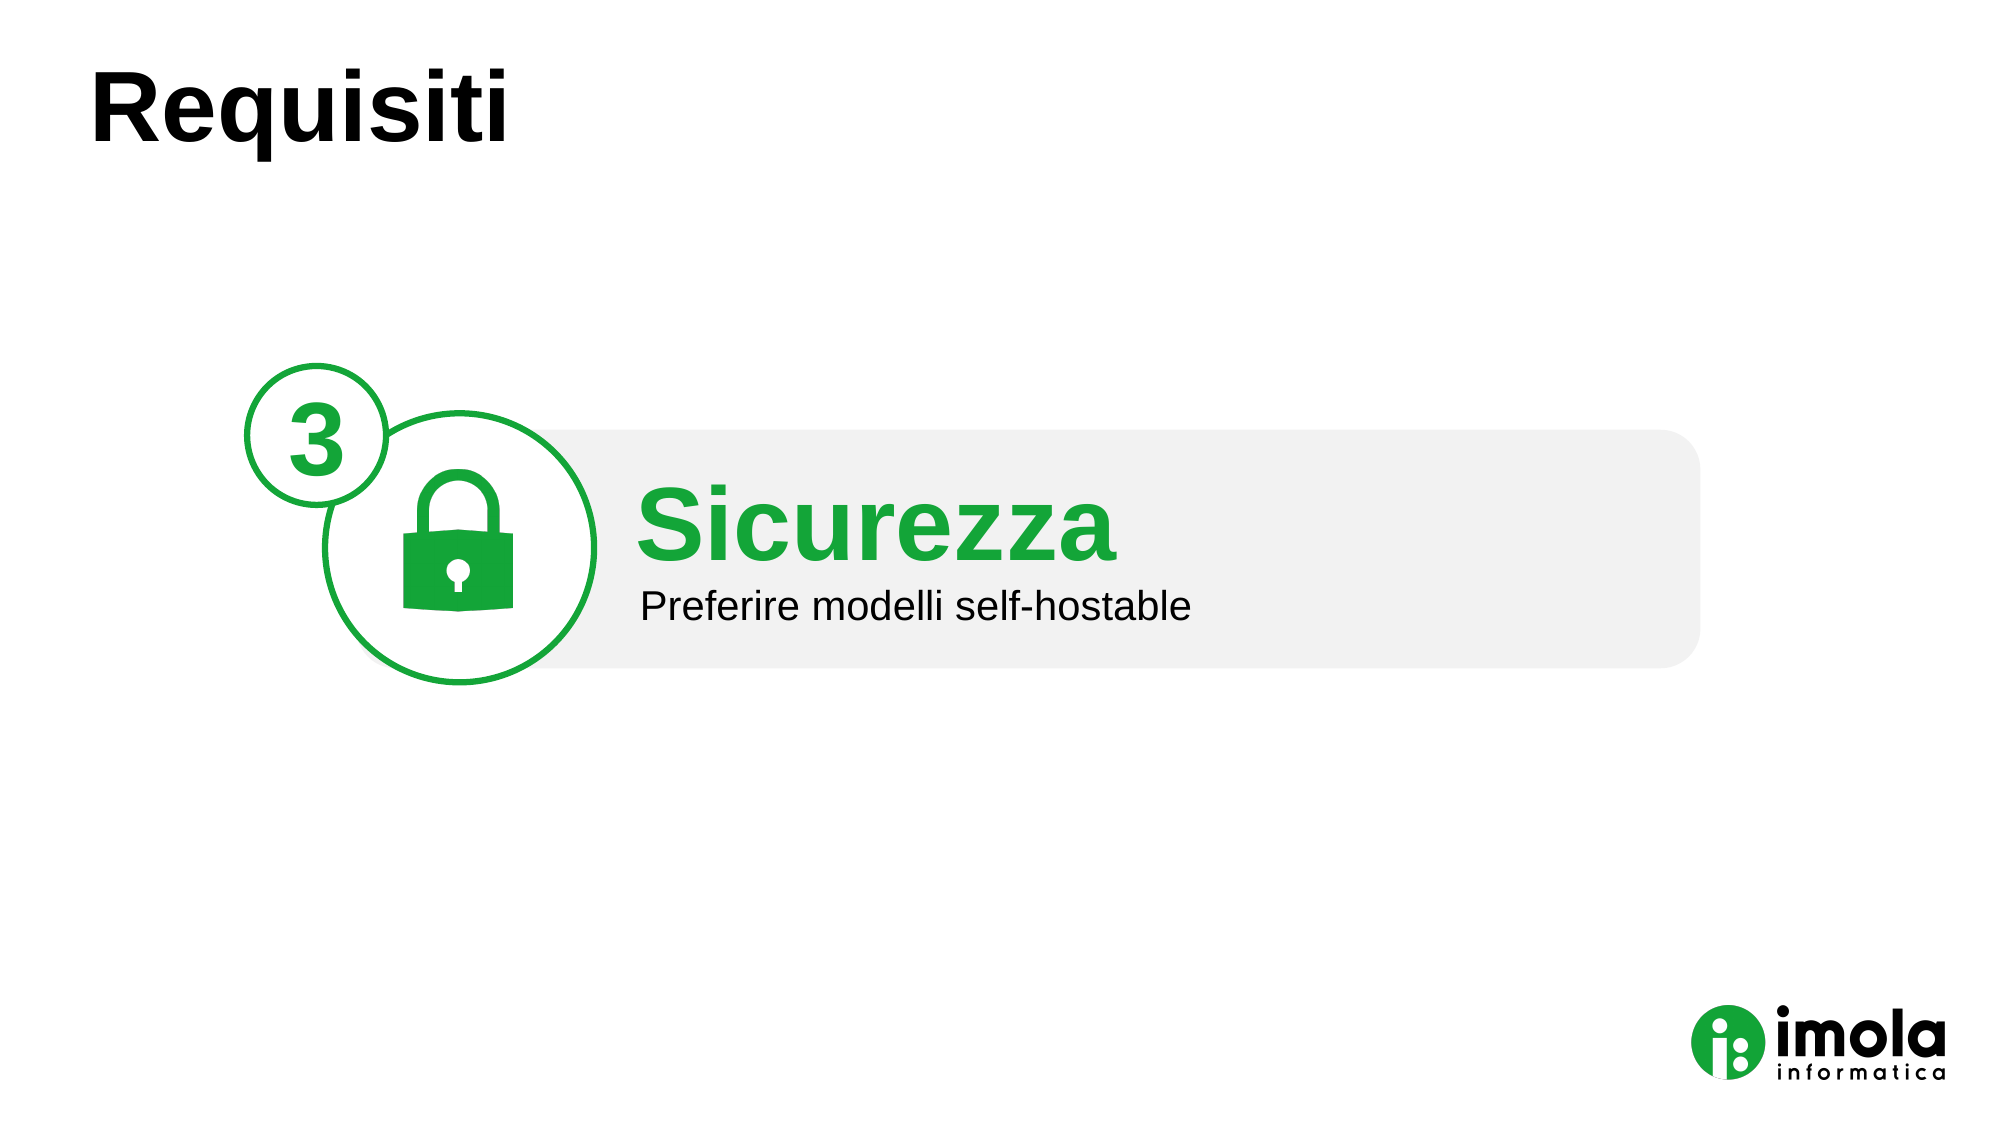

# Requisiti
3

Sicurezza

Preferire modelli self-hostable